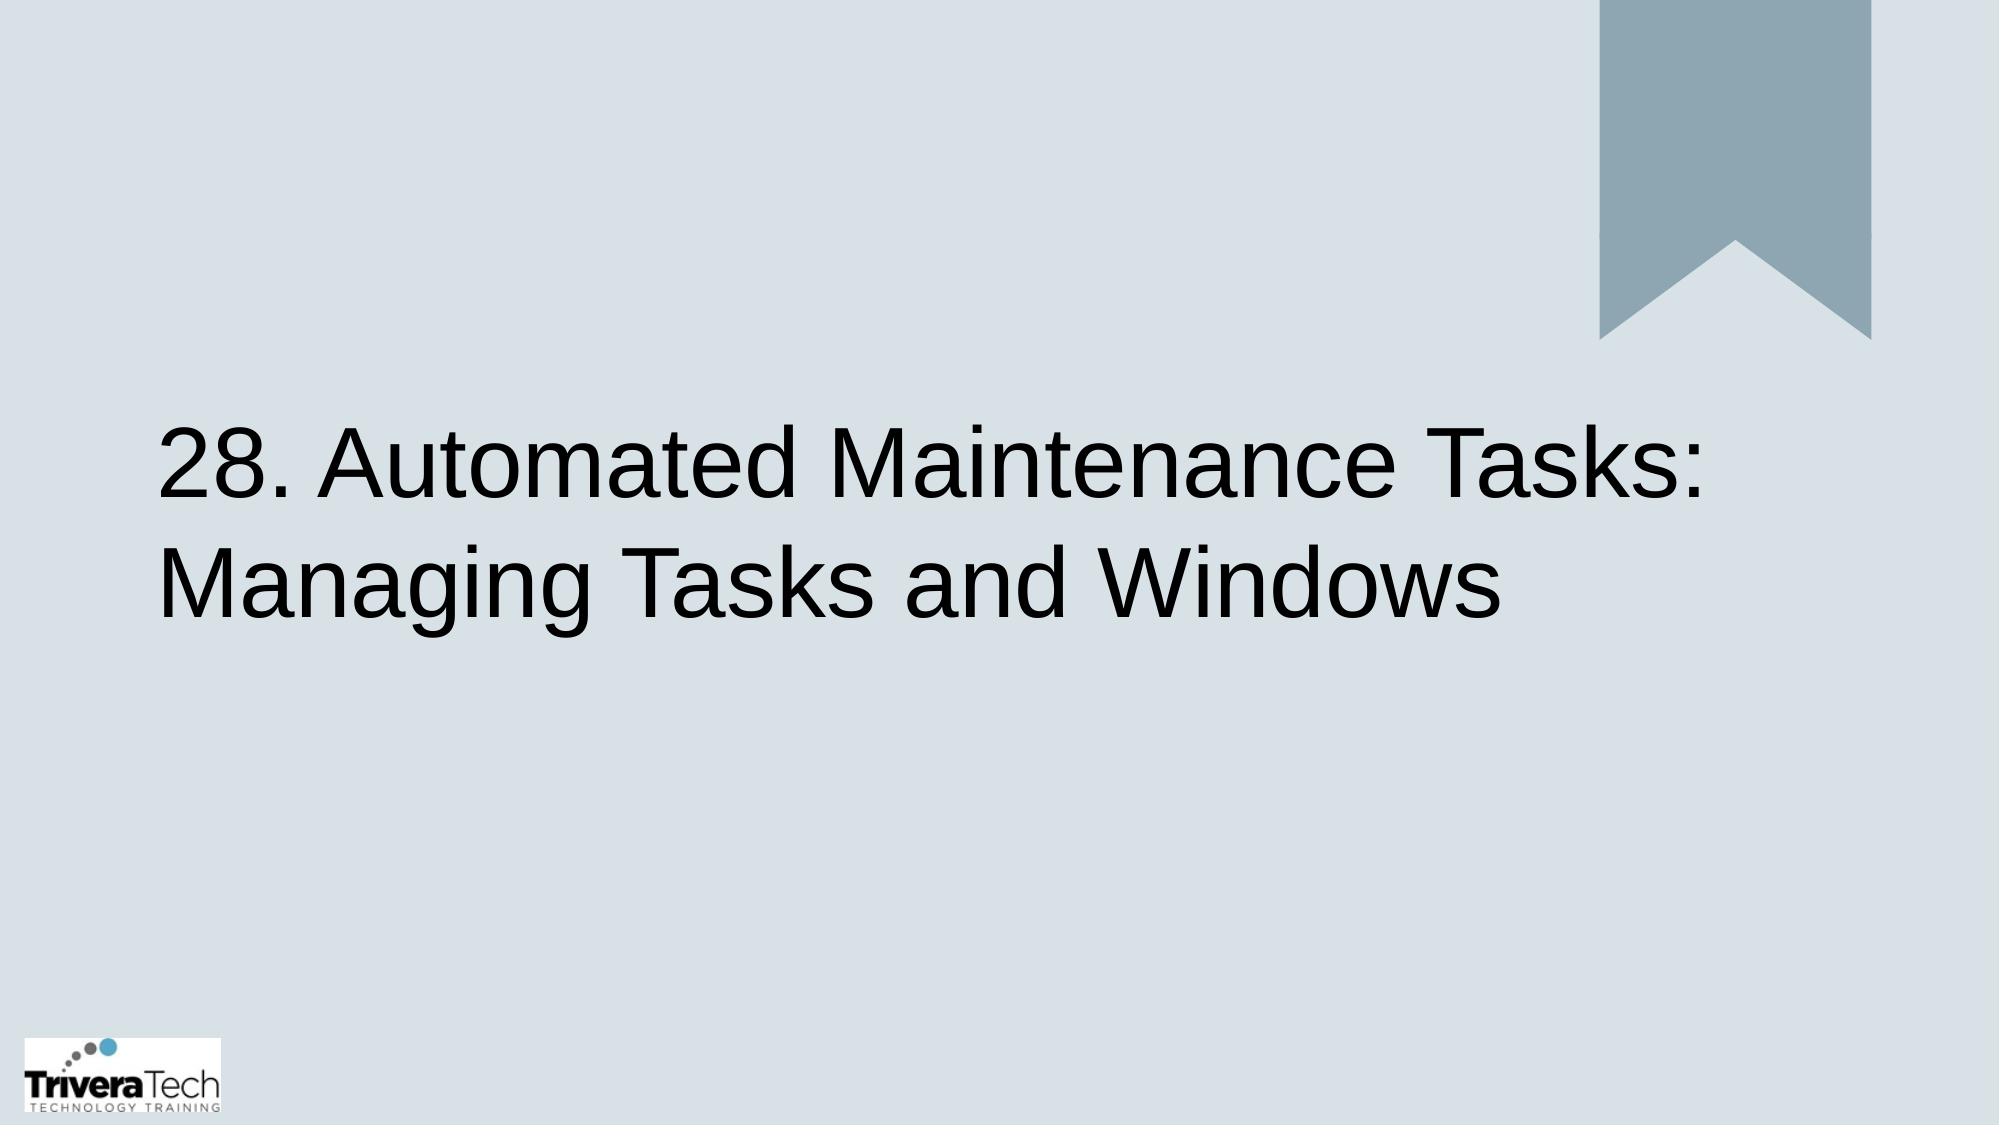

# 28. Automated Maintenance Tasks: Managing Tasks and Windows